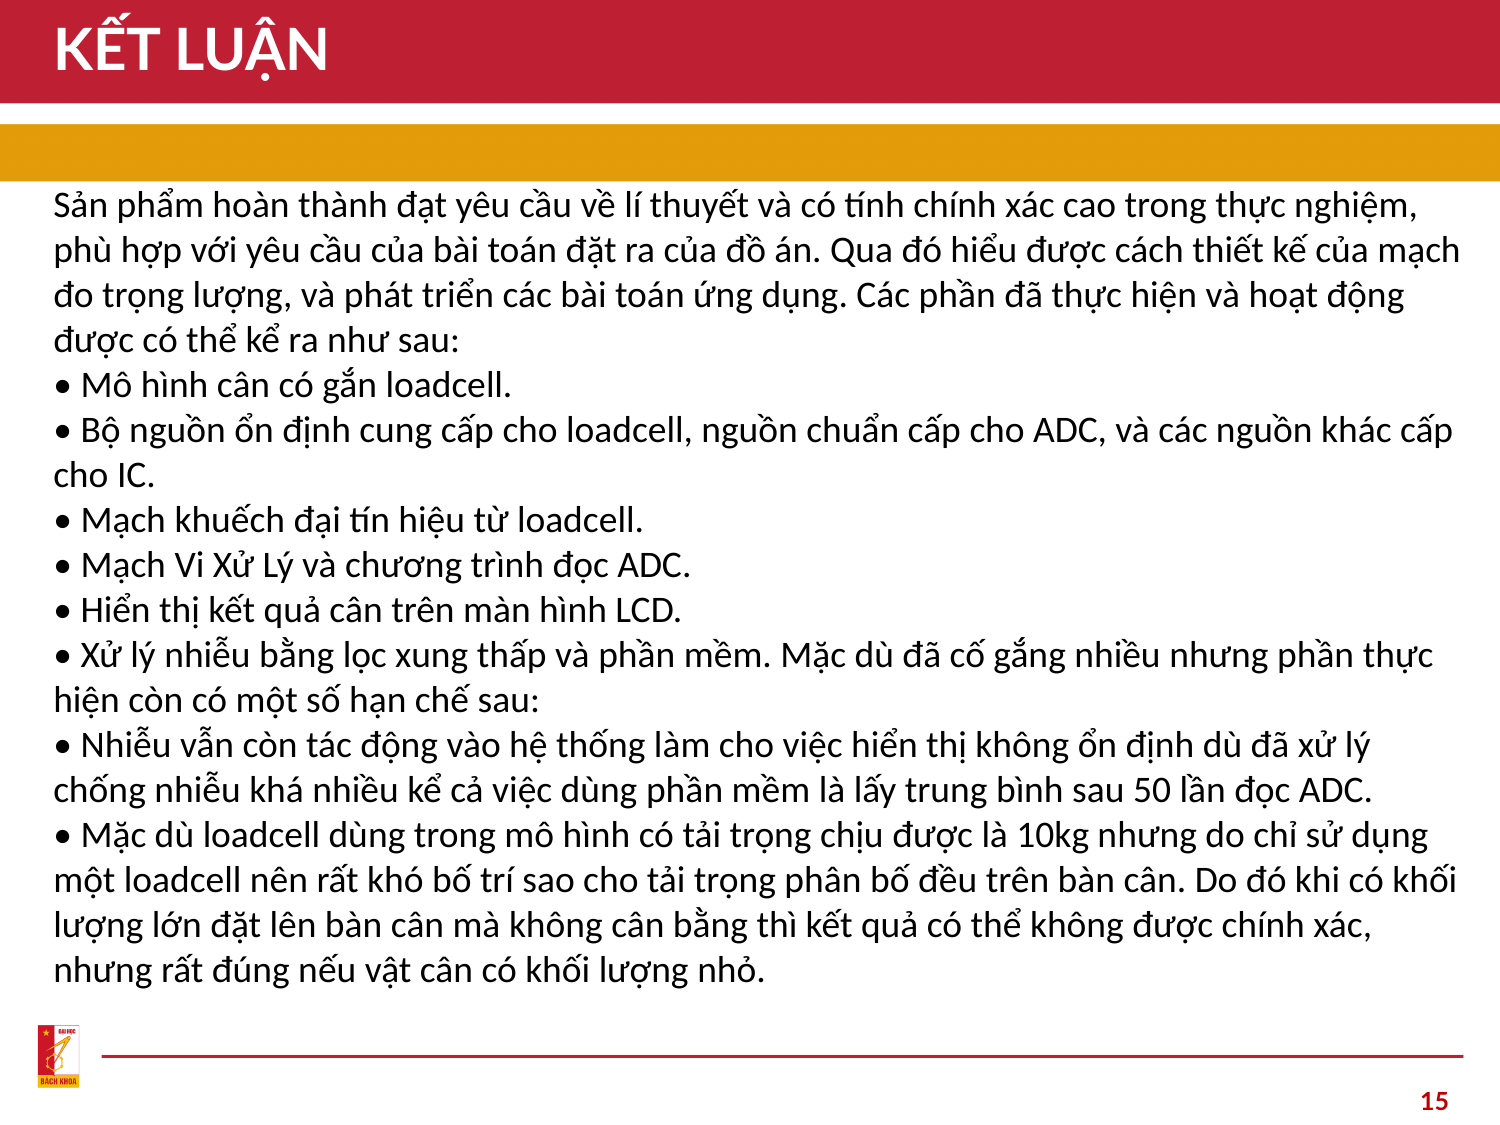

# KẾT LUẬN
Sản phẩm hoàn thành đạt yêu cầu về lí thuyết và có tính chính xác cao trong thực nghiệm, phù hợp với yêu cầu của bài toán đặt ra của đồ án. Qua đó hiểu được cách thiết kế của mạch đo trọng lượng, và phát triển các bài toán ứng dụng. Các phần đã thực hiện và hoạt động được có thể kể ra như sau:
• Mô hình cân có gắn loadcell.
• Bộ nguồn ổn định cung cấp cho loadcell, nguồn chuẩn cấp cho ADC, và các nguồn khác cấp cho IC.
• Mạch khuếch đại tín hiệu từ loadcell.
• Mạch Vi Xử Lý và chương trình đọc ADC.
• Hiển thị kết quả cân trên màn hình LCD.
• Xử lý nhiễu bằng lọc xung thấp và phần mềm. Mặc dù đã cố gắng nhiều nhưng phần thực hiện còn có một số hạn chế sau:
• Nhiễu vẫn còn tác động vào hệ thống làm cho việc hiển thị không ổn định dù đã xử lý chống nhiễu khá nhiều kể cả việc dùng phần mềm là lấy trung bình sau 50 lần đọc ADC.
• Mặc dù loadcell dùng trong mô hình có tải trọng chịu được là 10kg nhưng do chỉ sử dụng một loadcell nên rất khó bố trí sao cho tải trọng phân bố đều trên bàn cân. Do đó khi có khối lượng lớn đặt lên bàn cân mà không cân bằng thì kết quả có thể không được chính xác, nhưng rất đúng nếu vật cân có khối lượng nhỏ.
15